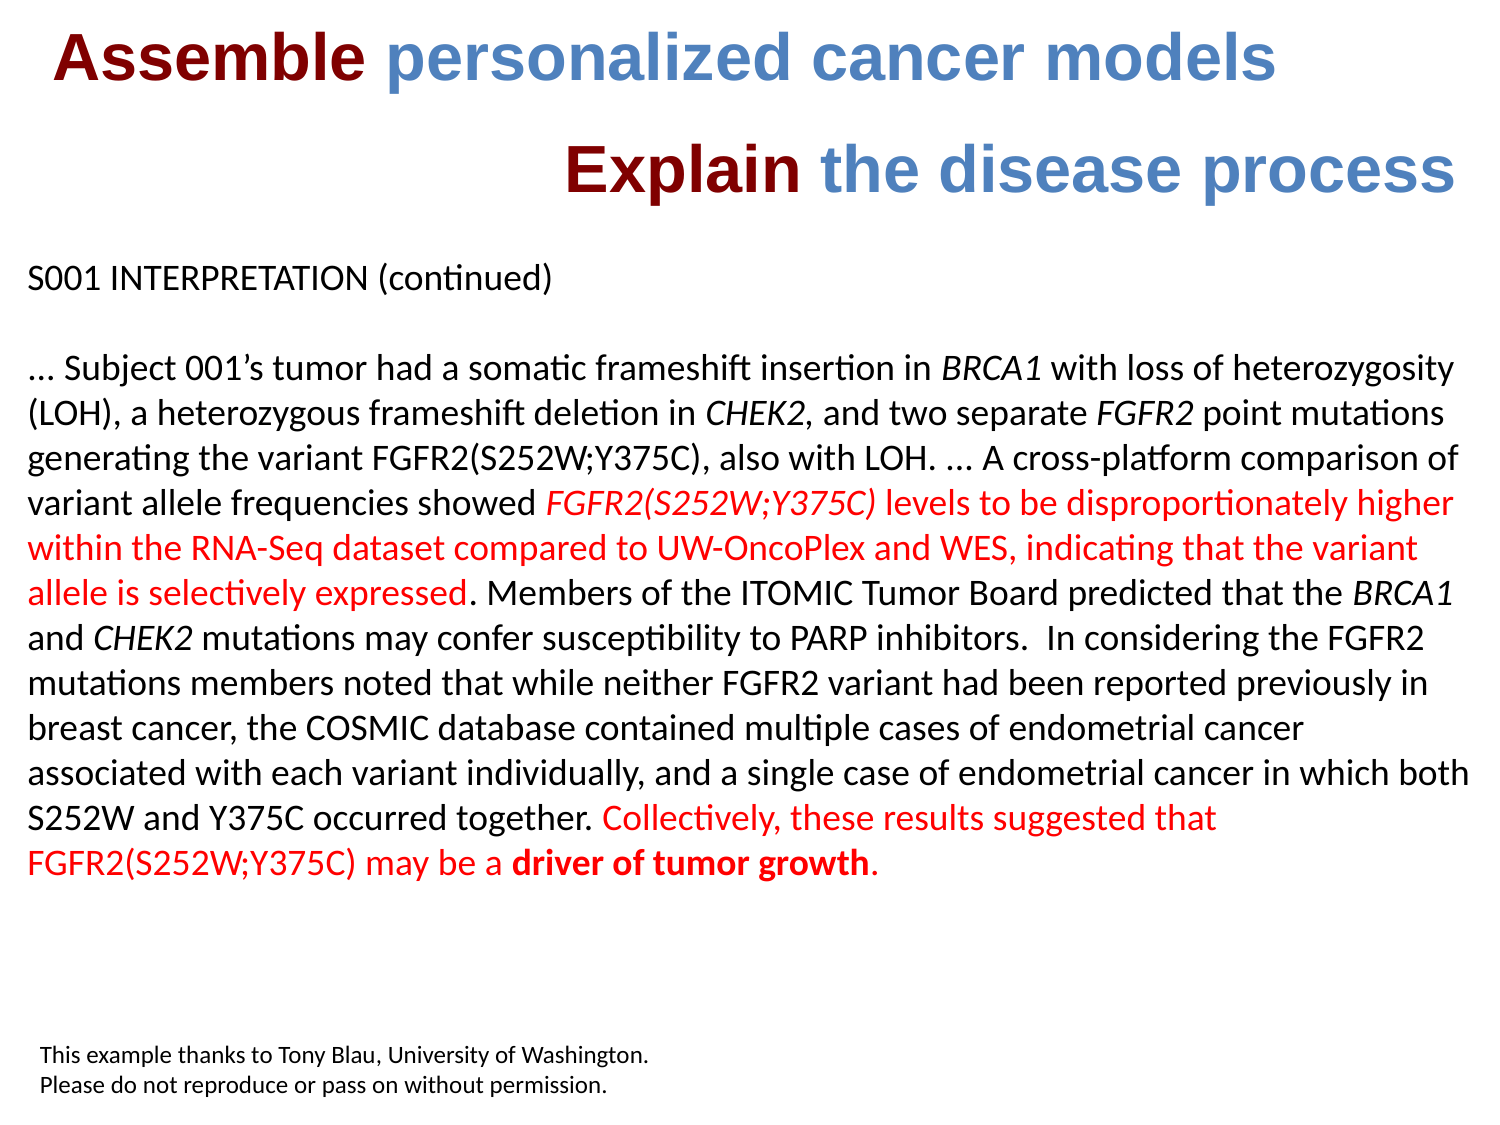

Assemble personalized cancer models
Explain the disease process

S001 INTERPRETATION (continued)

... Subject 001’s tumor had a somatic frameshift insertion in BRCA1 with loss of heterozygosity (LOH), a heterozygous frameshift deletion in CHEK2, and two separate FGFR2 point mutations generating the variant FGFR2(S252W;Y375C), also with LOH. ... A cross-platform comparison of variant allele frequencies showed FGFR2(S252W;Y375C) levels to be disproportionately higher within the RNA-Seq dataset compared to UW-OncoPlex and WES, indicating that the variant allele is selectively expressed. Members of the ITOMIC Tumor Board predicted that the BRCA1 and CHEK2 mutations may confer susceptibility to PARP inhibitors.  In considering the FGFR2 mutations members noted that while neither FGFR2 variant had been reported previously in breast cancer, the COSMIC database contained multiple cases of endometrial cancer associated with each variant individually, and a single case of endometrial cancer in which both S252W and Y375C occurred together. Collectively, these results suggested that FGFR2(S252W;Y375C) may be a driver of tumor growth.
This example thanks to Tony Blau, University of Washington.
Please do not reproduce or pass on without permission.